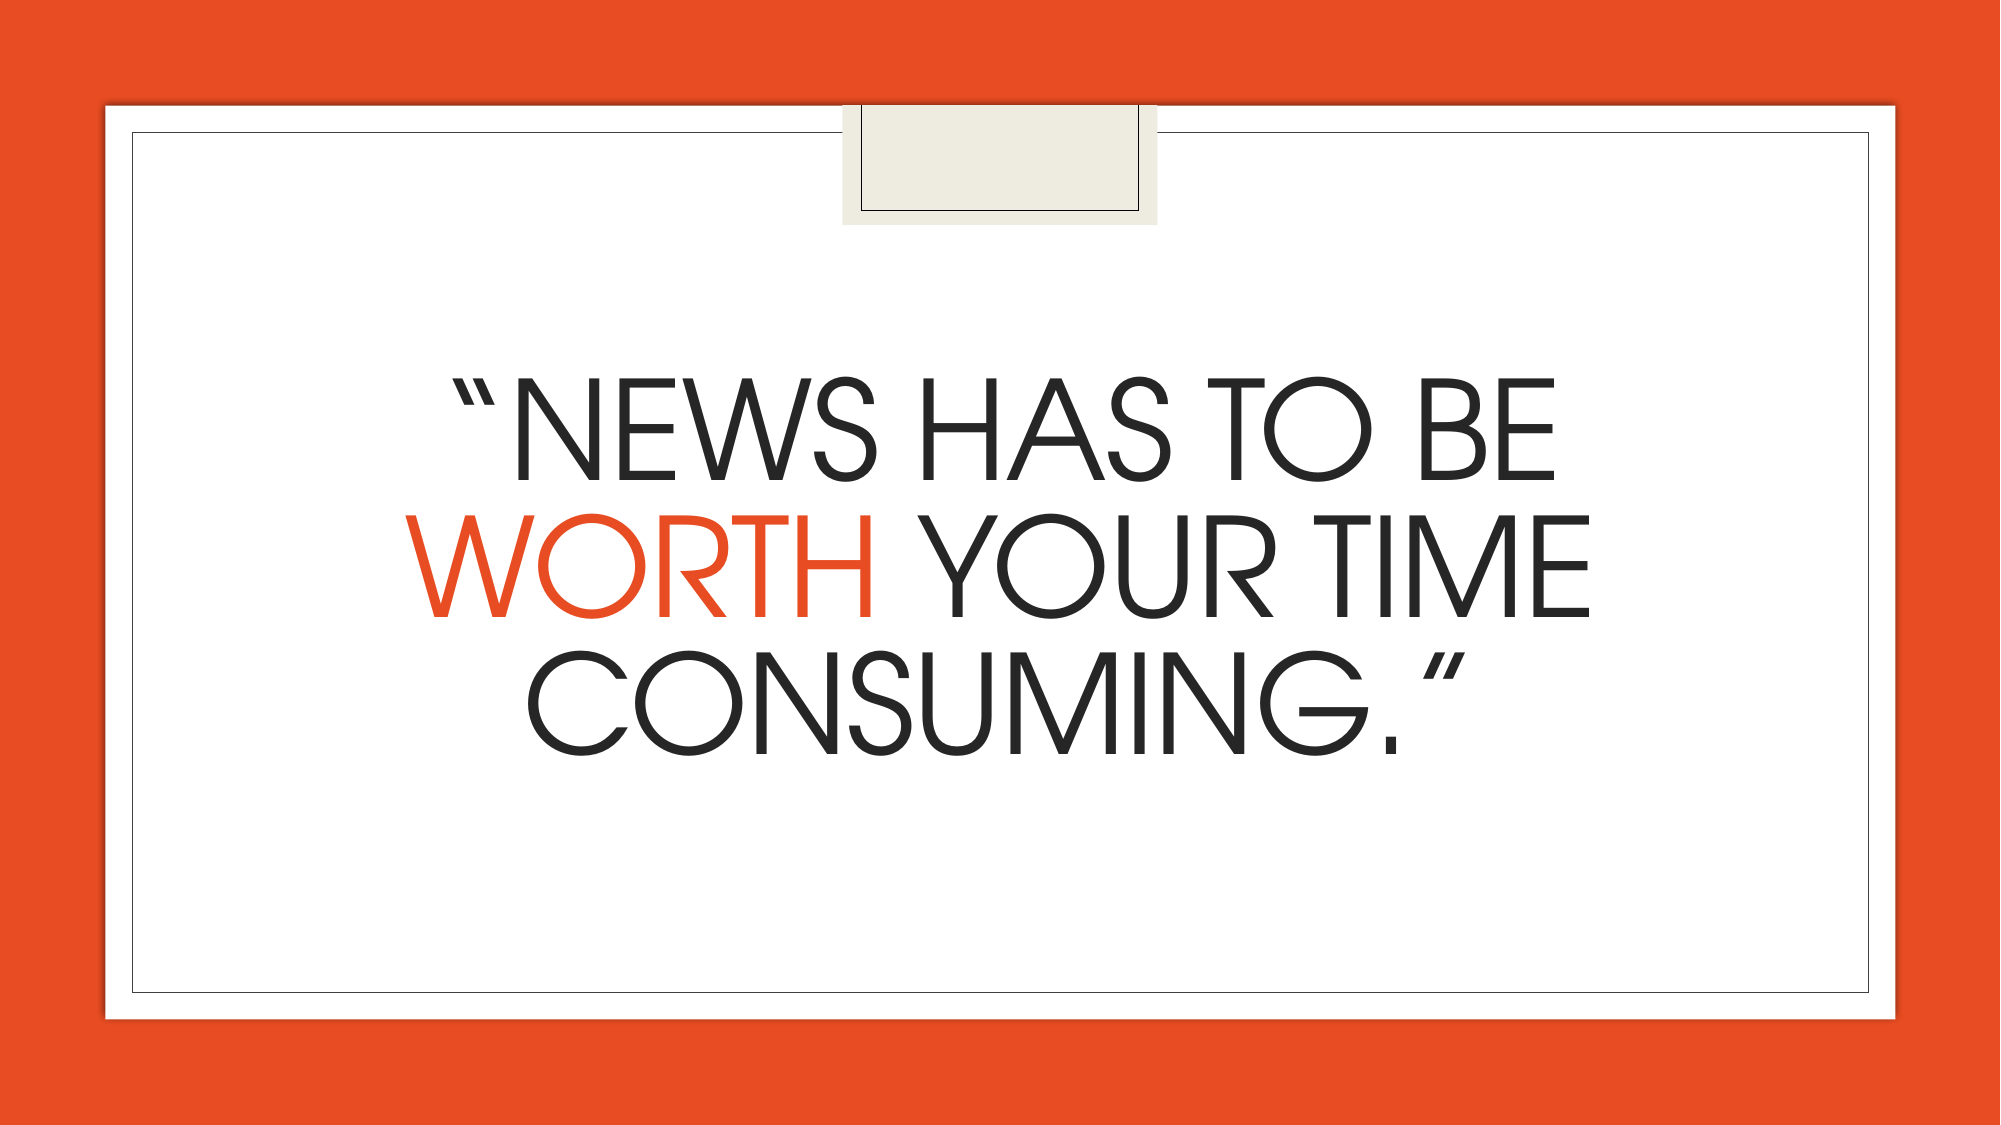

“News has to be worth your time consuming.”